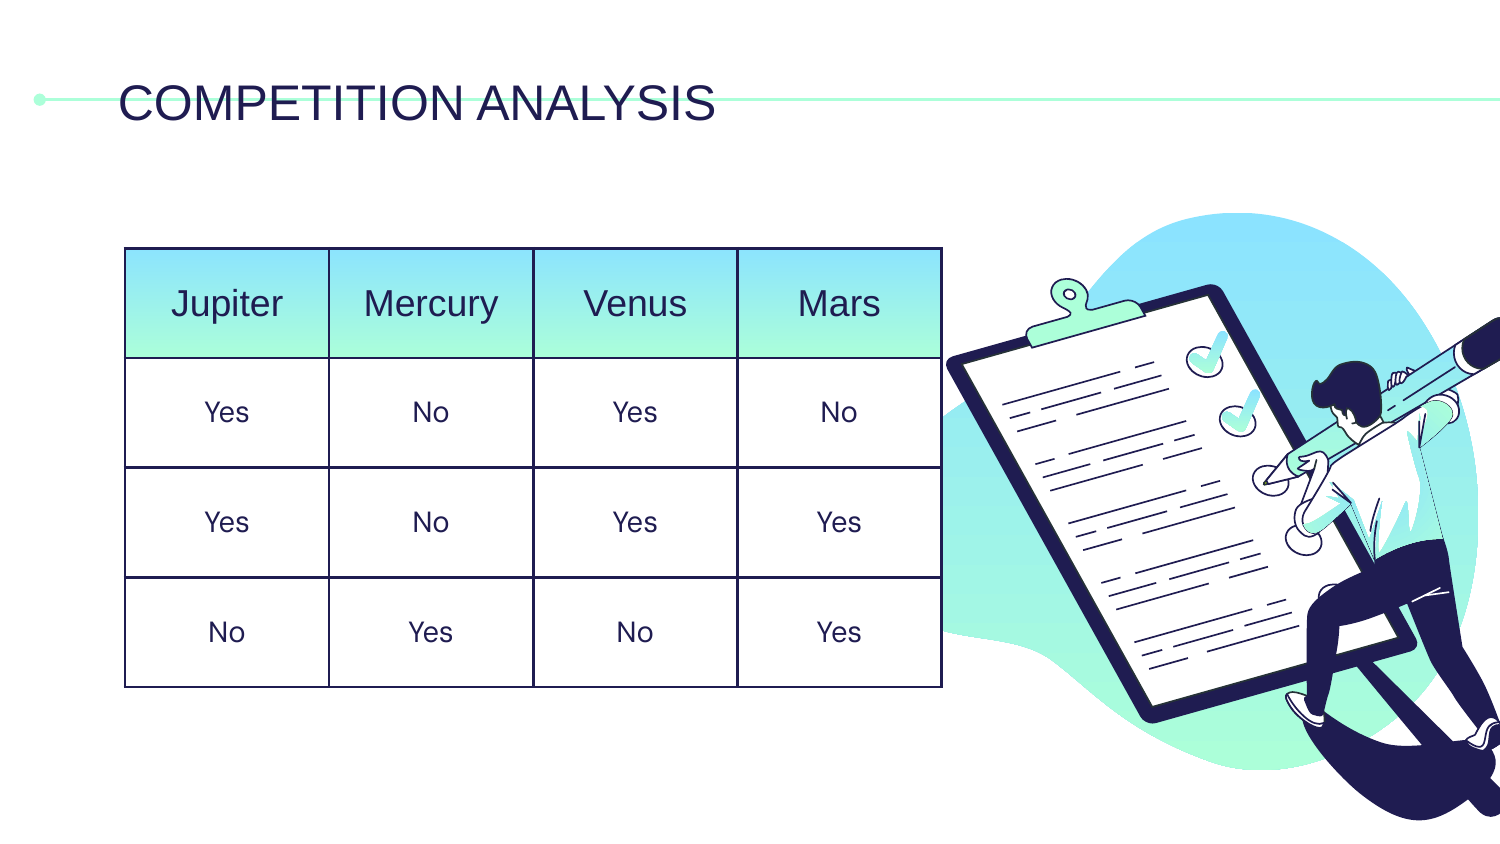

# COMPETITION ANALYSIS

| Jupiter | Mercury | Venus | Mars |
| --- | --- | --- | --- |
| Yes | No | Yes | No |
| Yes | No | Yes | Yes |
| No | Yes | No | Yes |